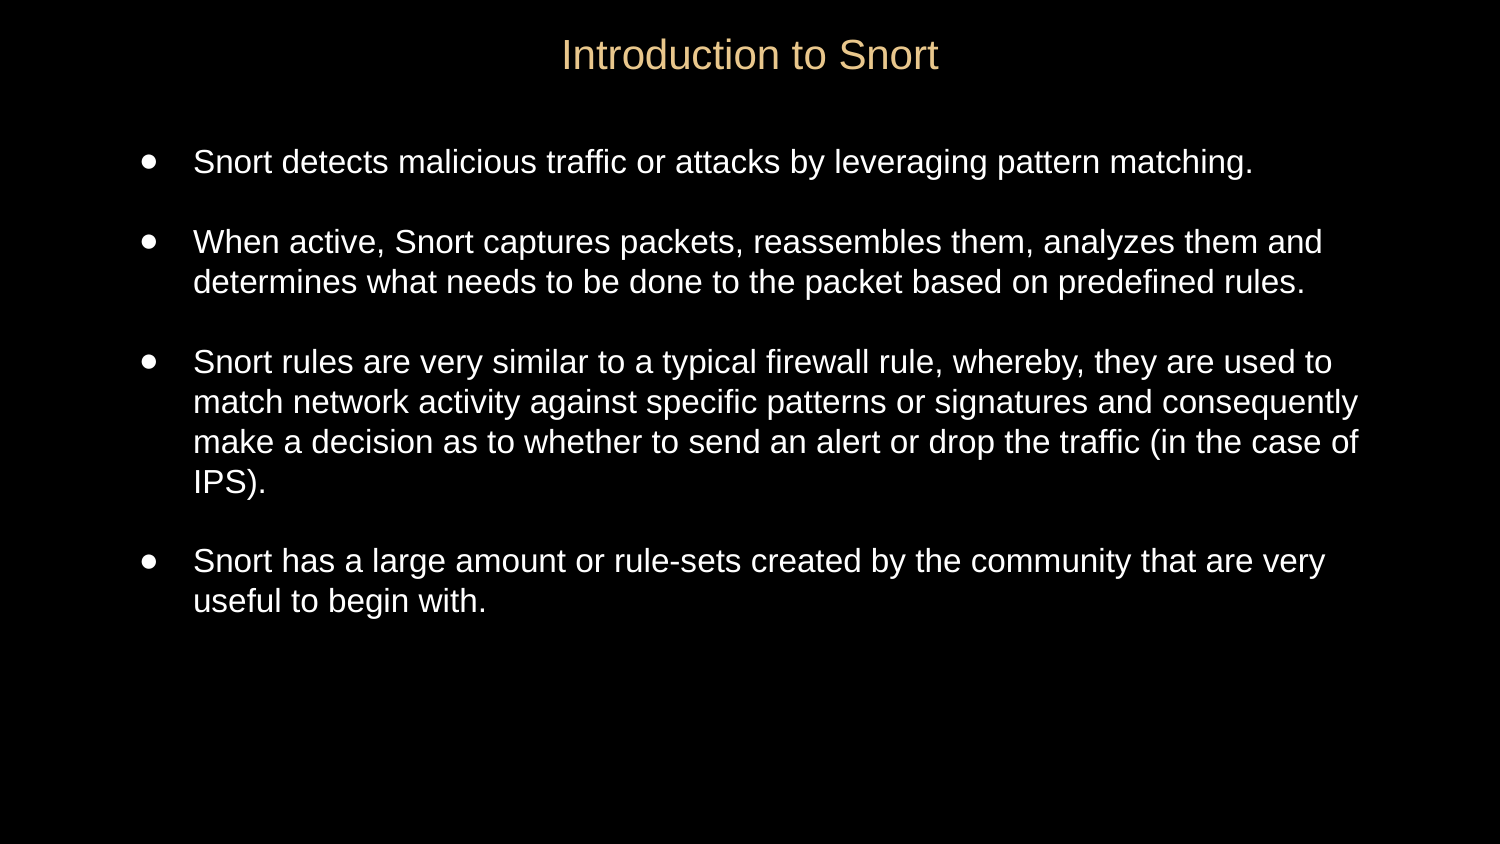

# Introduction to Snort
Snort detects malicious traffic or attacks by leveraging pattern matching.

When active, Snort captures packets, reassembles them, analyzes them and determines what needs to be done to the packet based on predefined rules.

Snort rules are very similar to a typical firewall rule, whereby, they are used to match network activity against specific patterns or signatures and consequently make a decision as to whether to send an alert or drop the traffic (in the case of IPS).

Snort has a large amount or rule-sets created by the community that are very useful to begin with.